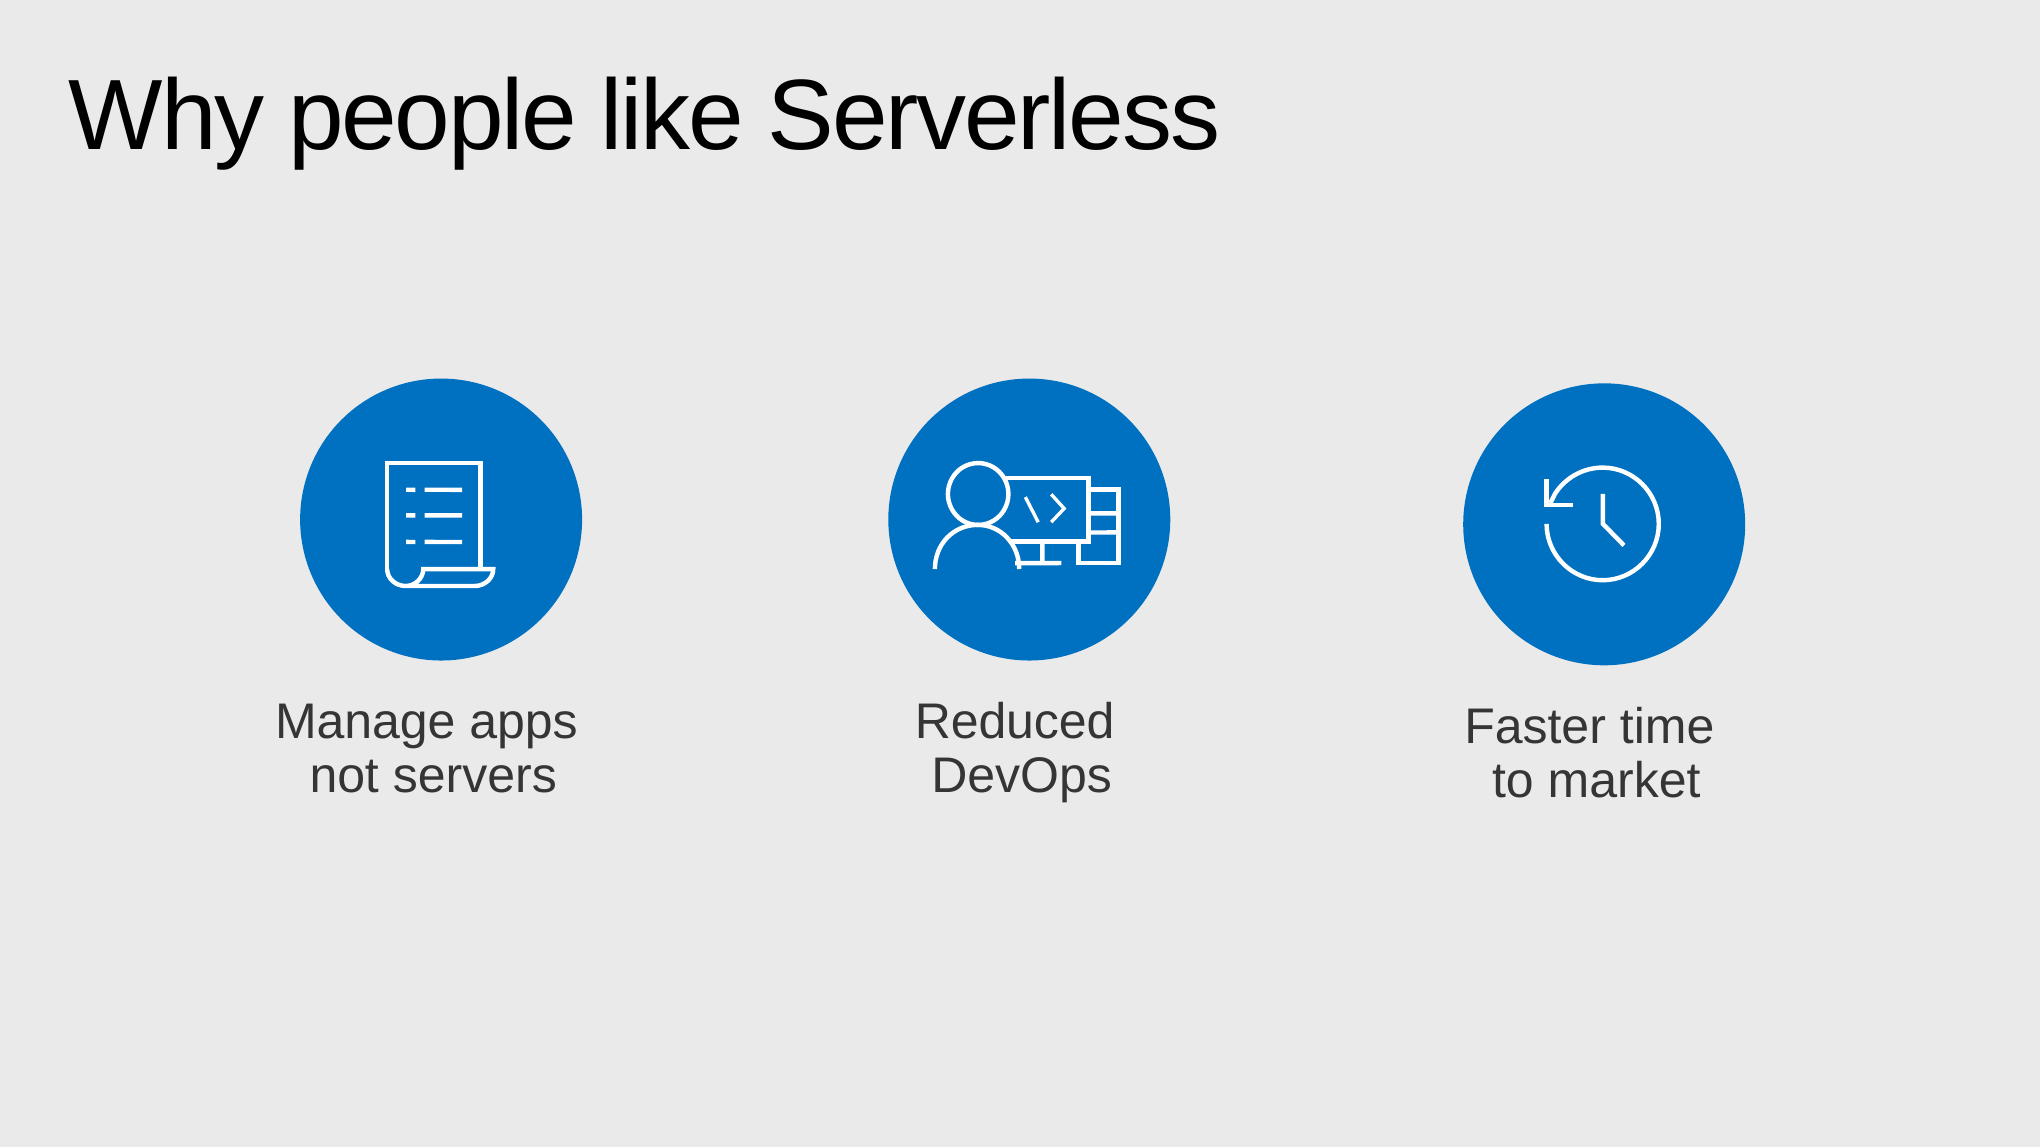

# Why people like Serverless

Manage apps
not servers
Reduced
DevOps
Faster time
to market